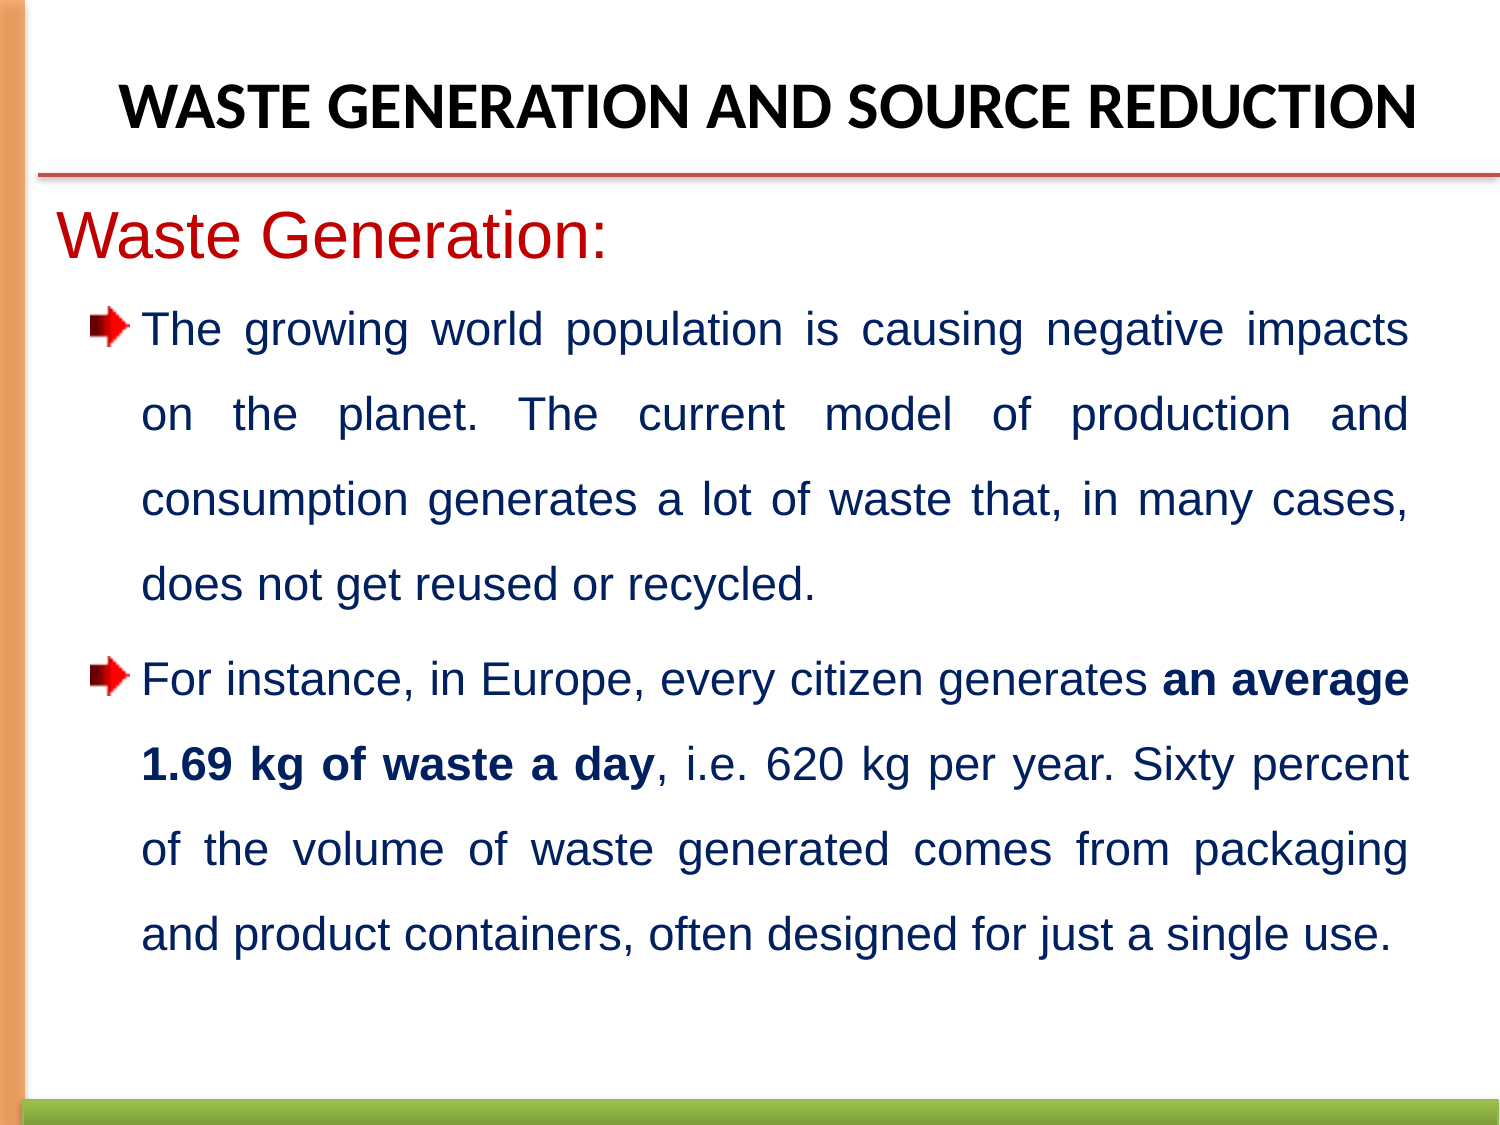

WASTE GENERATION AND SOURCE REDUCTION
Waste Generation:
The growing world population is causing negative impacts on the planet. The current model of production and consumption generates a lot of waste that, in many cases, does not get reused or recycled.
For instance, in Europe, every citizen generates an average 1.69 kg of waste a day, i.e. 620 kg per year. Sixty percent of the volume of waste generated comes from packaging and product containers, often designed for just a single use.